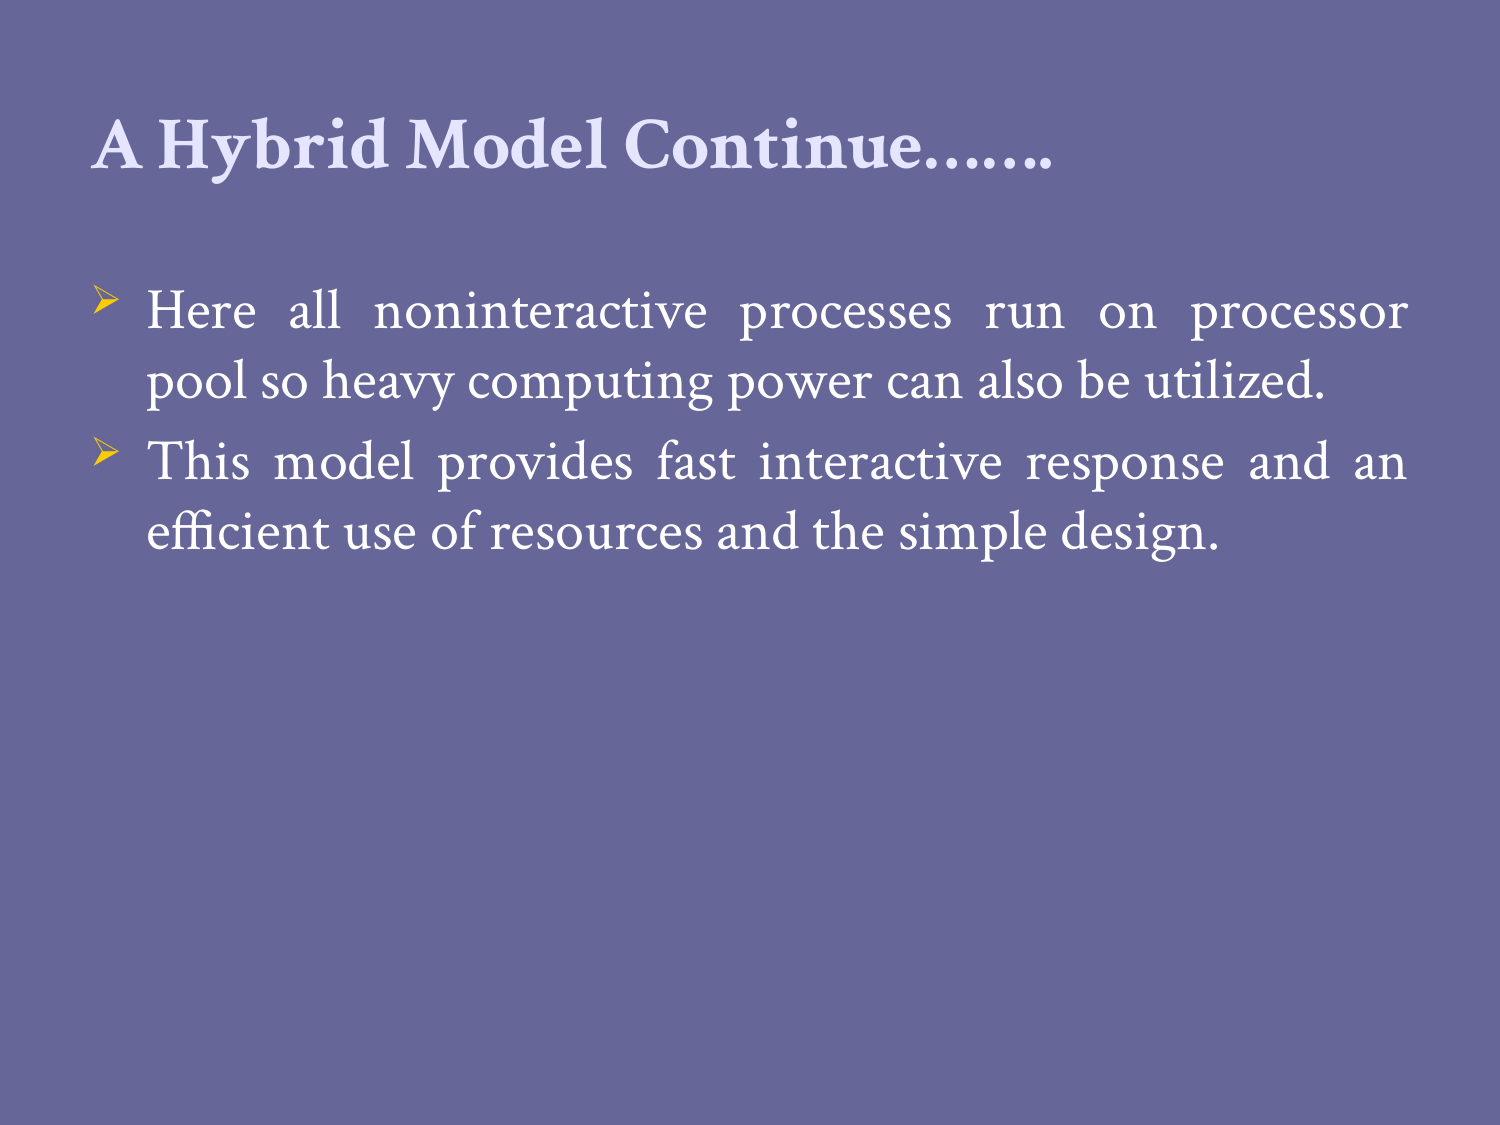

# A Hybrid Model Continue…….
Here all noninteractive processes run on processor pool so heavy computing power can also be utilized.
This model provides fast interactive response and an efficient use of resources and the simple design.